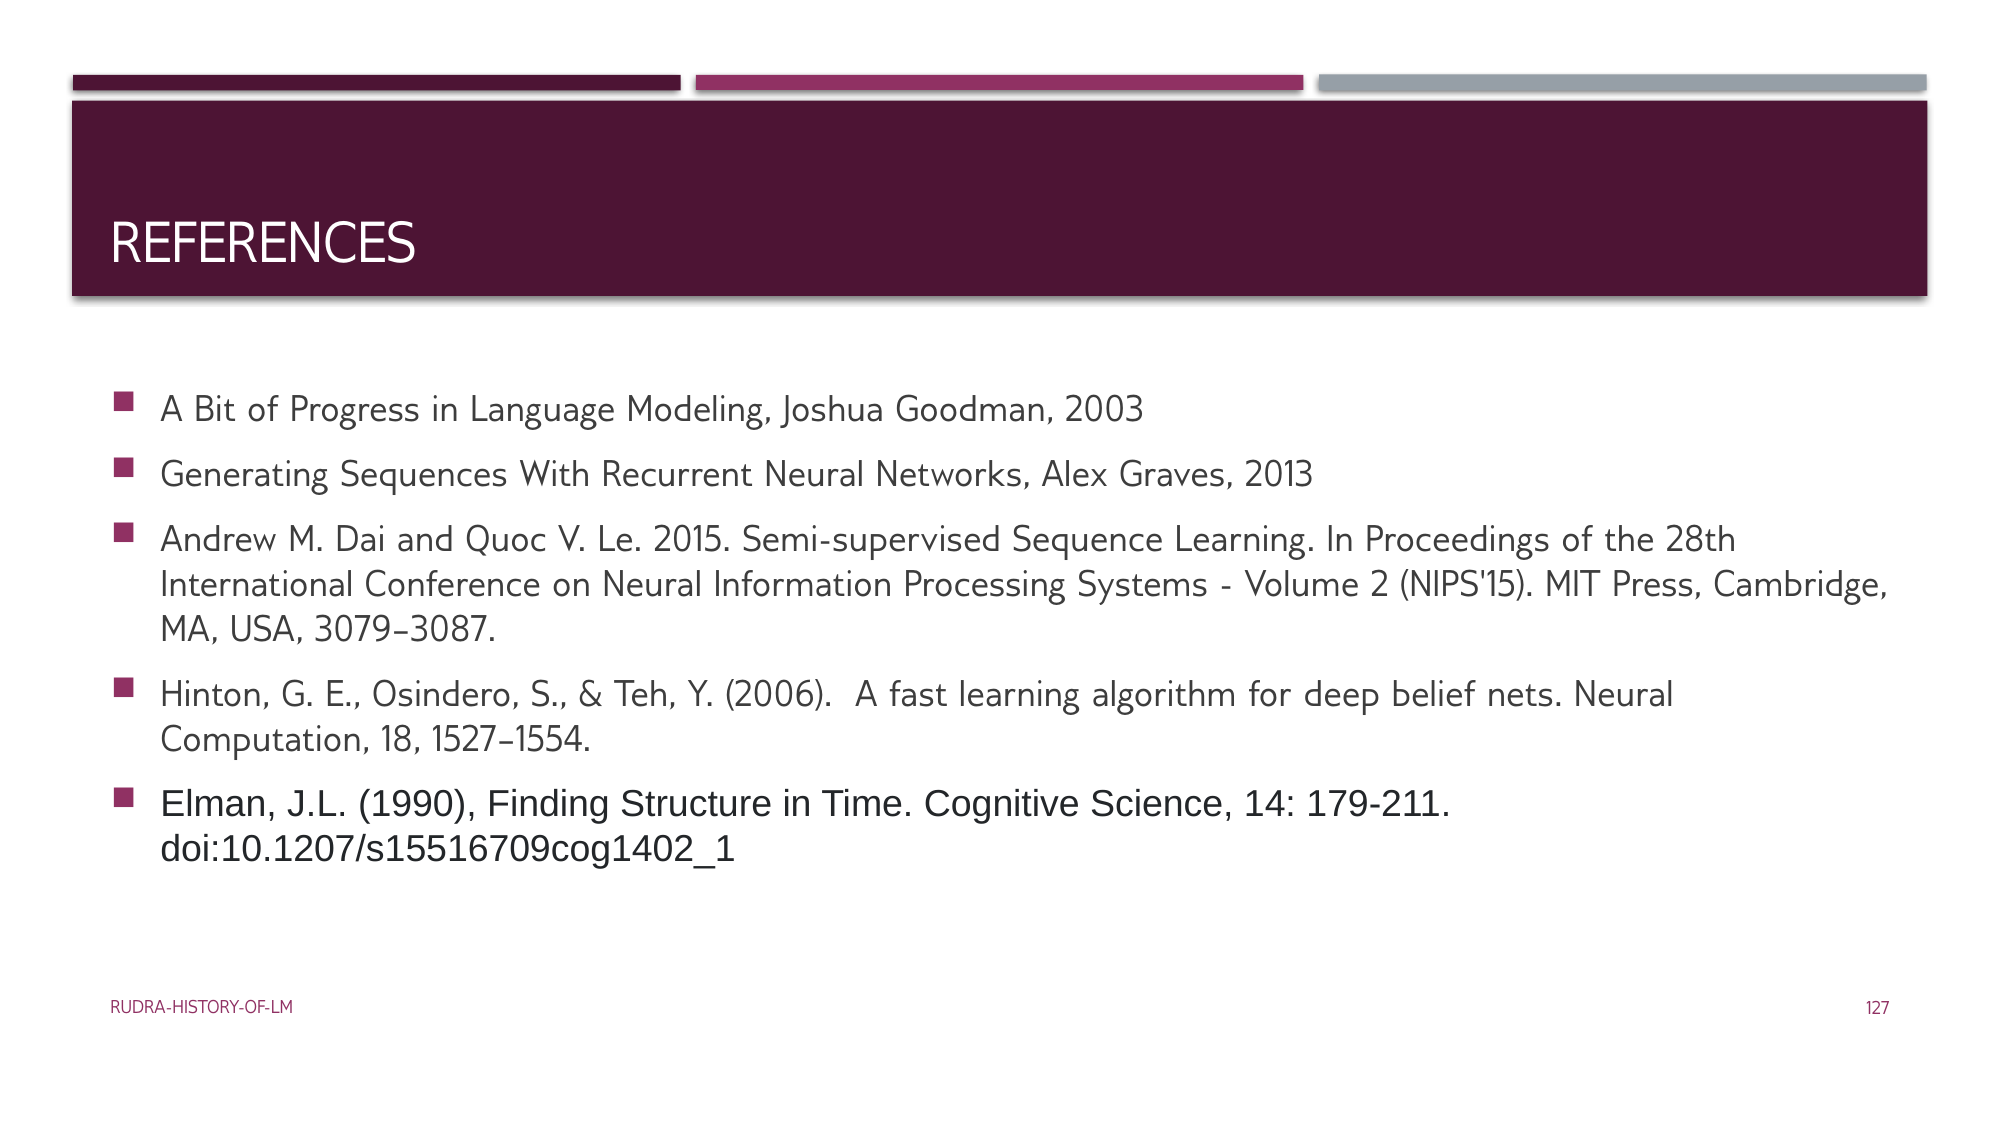

# References
A Bit of Progress in Language Modeling, Joshua Goodman, 2003
Generating Sequences With Recurrent Neural Networks, Alex Graves, 2013
Andrew M. Dai and Quoc V. Le. 2015. Semi-supervised Sequence Learning. In Proceedings of the 28th International Conference on Neural Information Processing Systems - Volume 2 (NIPS'15). MIT Press, Cambridge, MA, USA, 3079–3087.
Hinton, G. E., Osindero, S., & Teh, Y. (2006).  A fast learning algorithm for deep belief nets. Neural Computation, 18, 1527–1554.
Elman, J.L. (1990), Finding Structure in Time. Cognitive Science, 14: 179-211. doi:10.1207/s15516709cog1402_1

Rudra-History-of-LM
127